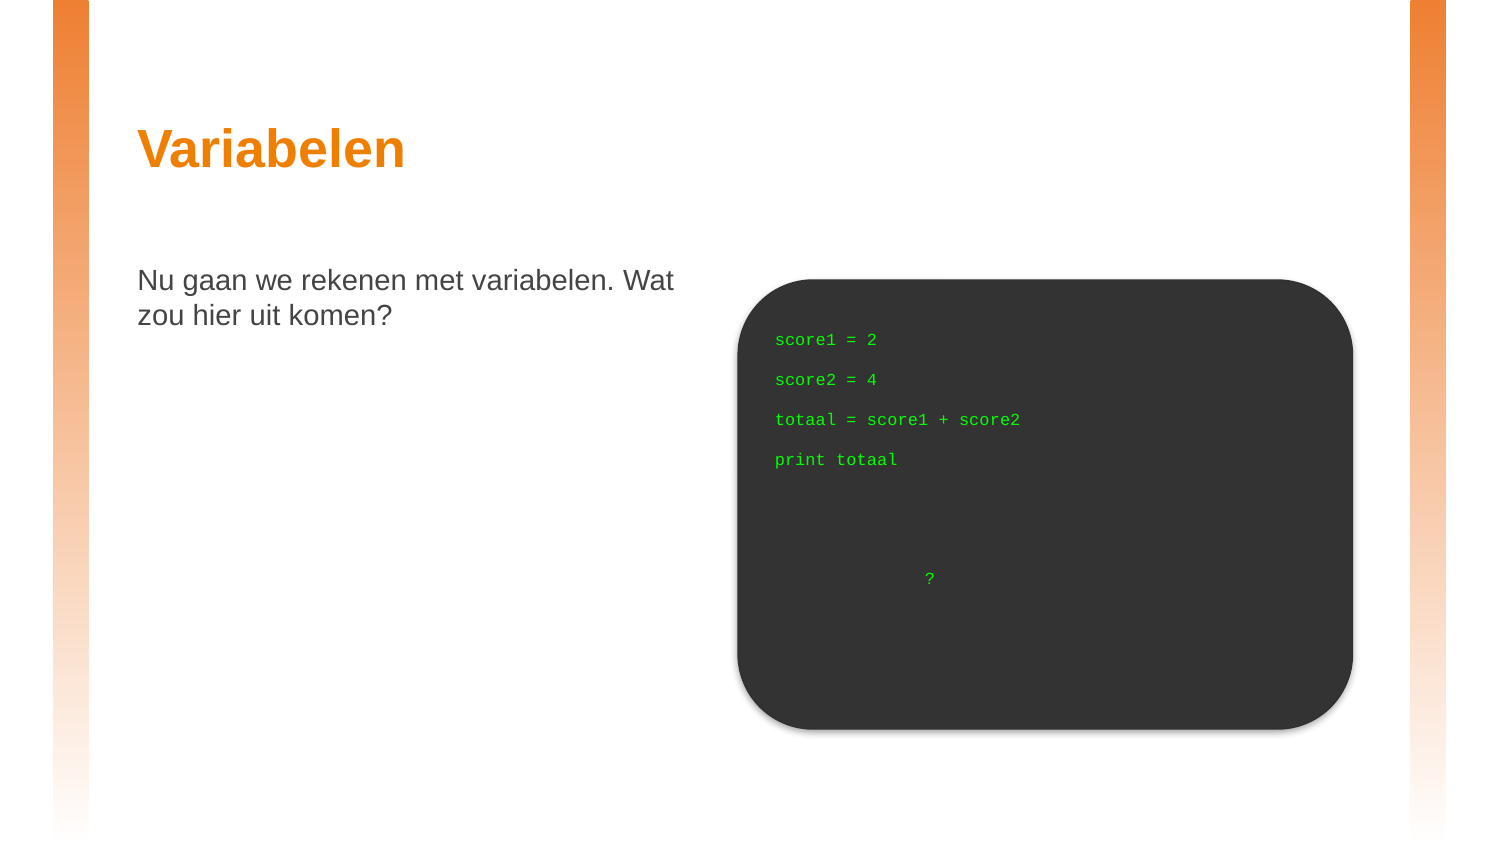

# Variabelen

Nu gaan we rekenen met variabelen. Wat zou hier uit komen?
score1 = 2
score2 = 4
totaal = score1 + score2
print totaal

	?